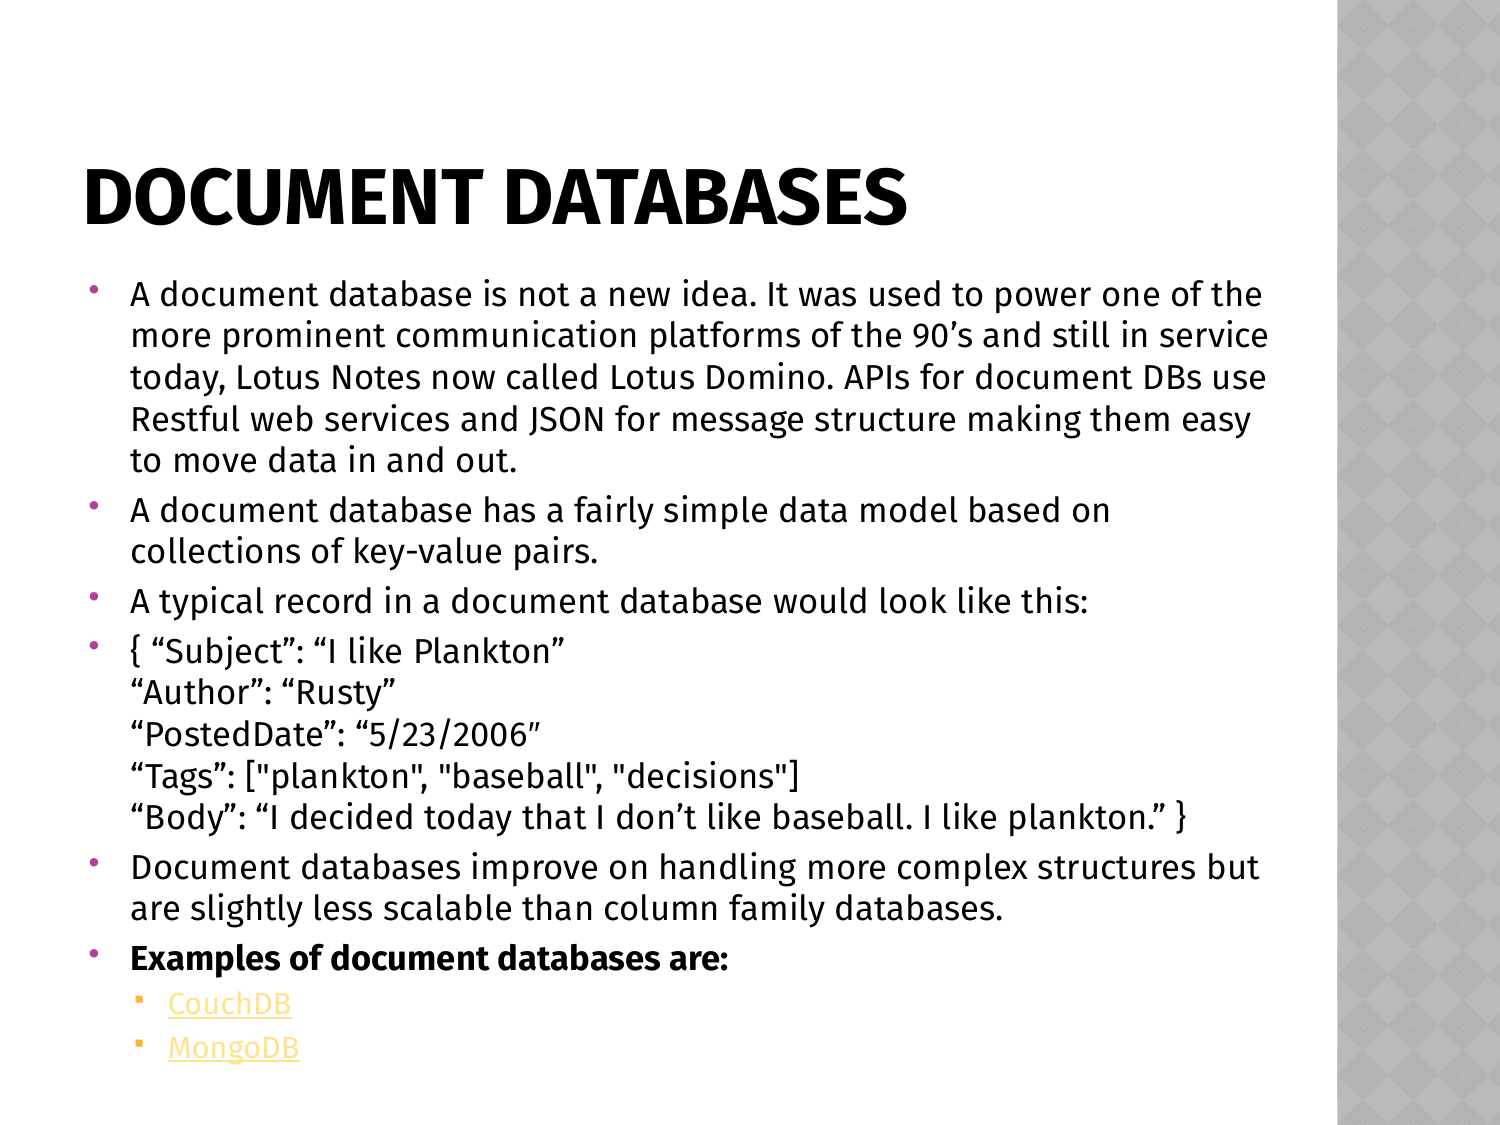

# Document Databases
A document database is not a new idea. It was used to power one of the more prominent communication platforms of the 90’s and still in service today, Lotus Notes now called Lotus Domino. APIs for document DBs use Restful web services and JSON for message structure making them easy to move data in and out.
A document database has a fairly simple data model based on collections of key-value pairs.
A typical record in a document database would look like this:
{ “Subject”: “I like Plankton”
“Author”: “Rusty”
“PostedDate”: “5/23/2006″
“Tags”: ["plankton", "baseball", "decisions"]
“Body”: “I decided today that I don’t like baseball. I like plankton.” }
Document databases improve on handling more complex structures but are slightly less scalable than column family databases.
Examples of document databases are:
CouchDB
MongoDB